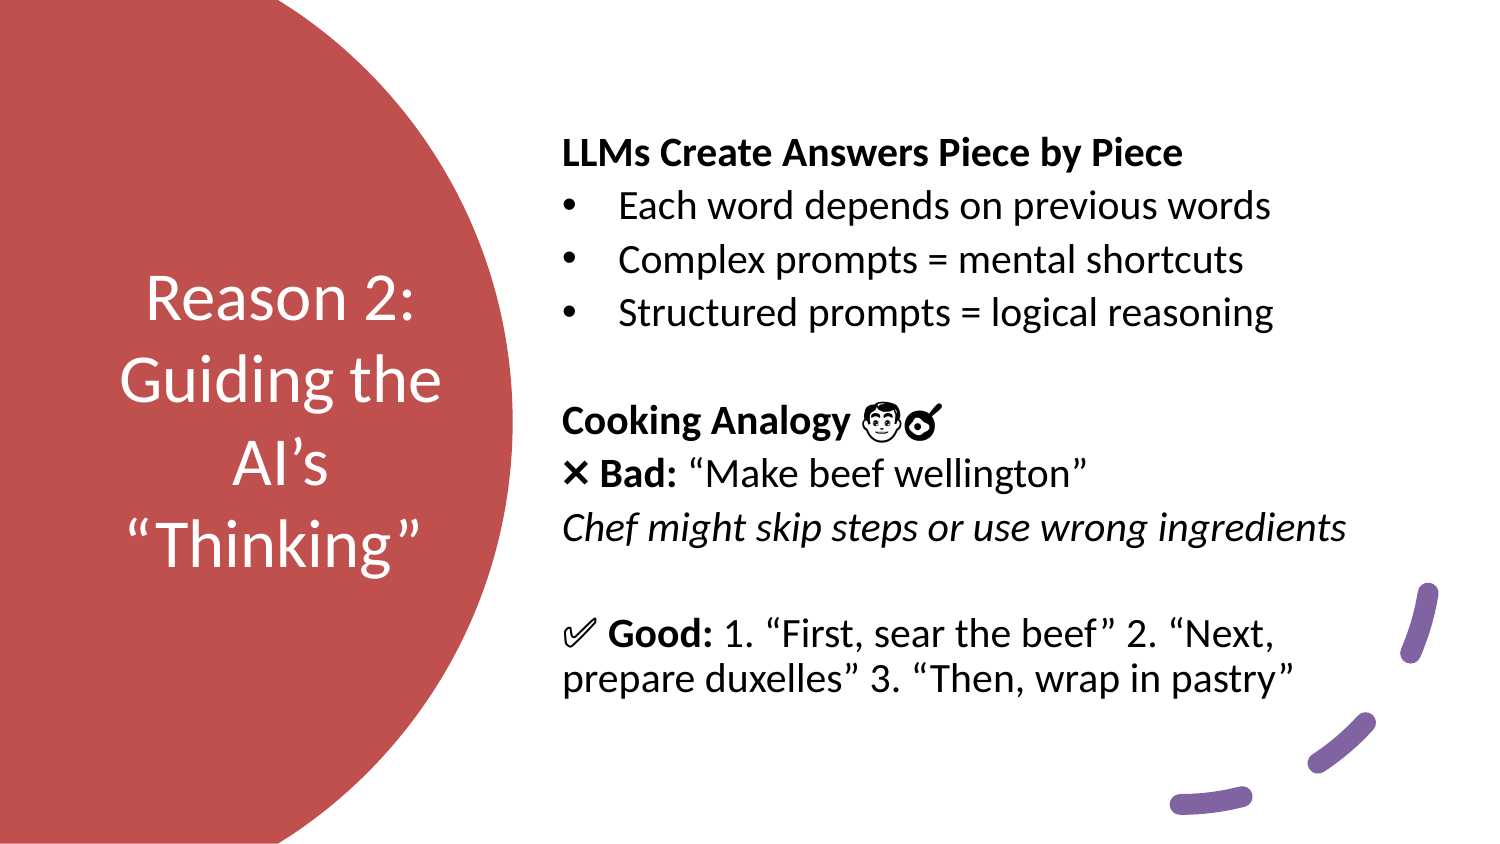

LLMs Create Answers Piece by Piece
Each word depends on previous words
Complex prompts = mental shortcuts
Structured prompts = logical reasoning
Cooking Analogy 👨‍🍳
❌ Bad: “Make beef wellington”
Chef might skip steps or use wrong ingredients

✅ Good: 1. “First, sear the beef” 2. “Next, prepare duxelles” 3. “Then, wrap in pastry”
# Reason 2: Guiding the AI’s “Thinking”